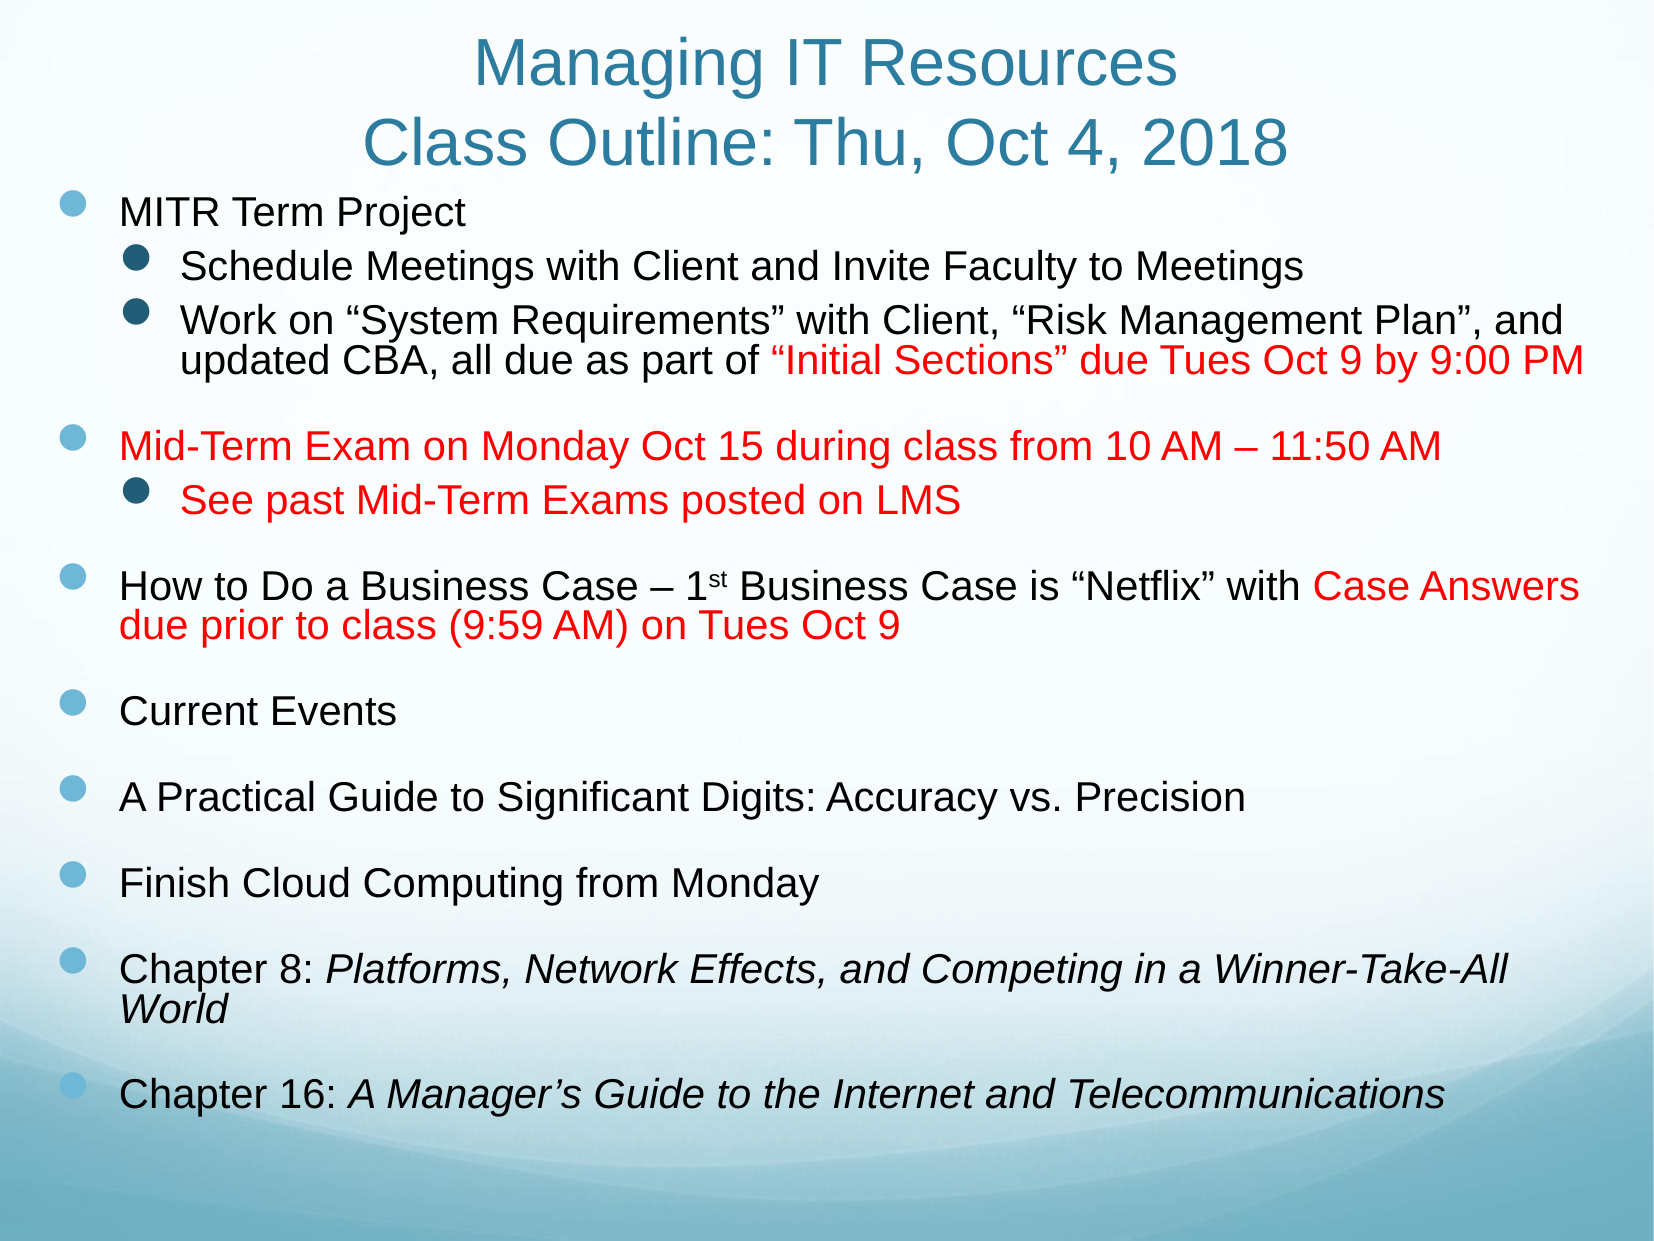

# Managing IT Resources Class Outline: Thu, Oct 4, 2018
MITR Term Project
Schedule Meetings with Client and Invite Faculty to Meetings
Work on “System Requirements” with Client, “Risk Management Plan”, and updated CBA, all due as part of “Initial Sections” due Tues Oct 9 by 9:00 PM
Mid-Term Exam on Monday Oct 15 during class from 10 AM – 11:50 AM
See past Mid-Term Exams posted on LMS
How to Do a Business Case – 1st Business Case is “Netflix” with Case Answers due prior to class (9:59 AM) on Tues Oct 9
Current Events
A Practical Guide to Significant Digits: Accuracy vs. Precision
Finish Cloud Computing from Monday
Chapter 8: Platforms, Network Effects, and Competing in a Winner-Take-All World
Chapter 16: A Manager’s Guide to the Internet and Telecommunications